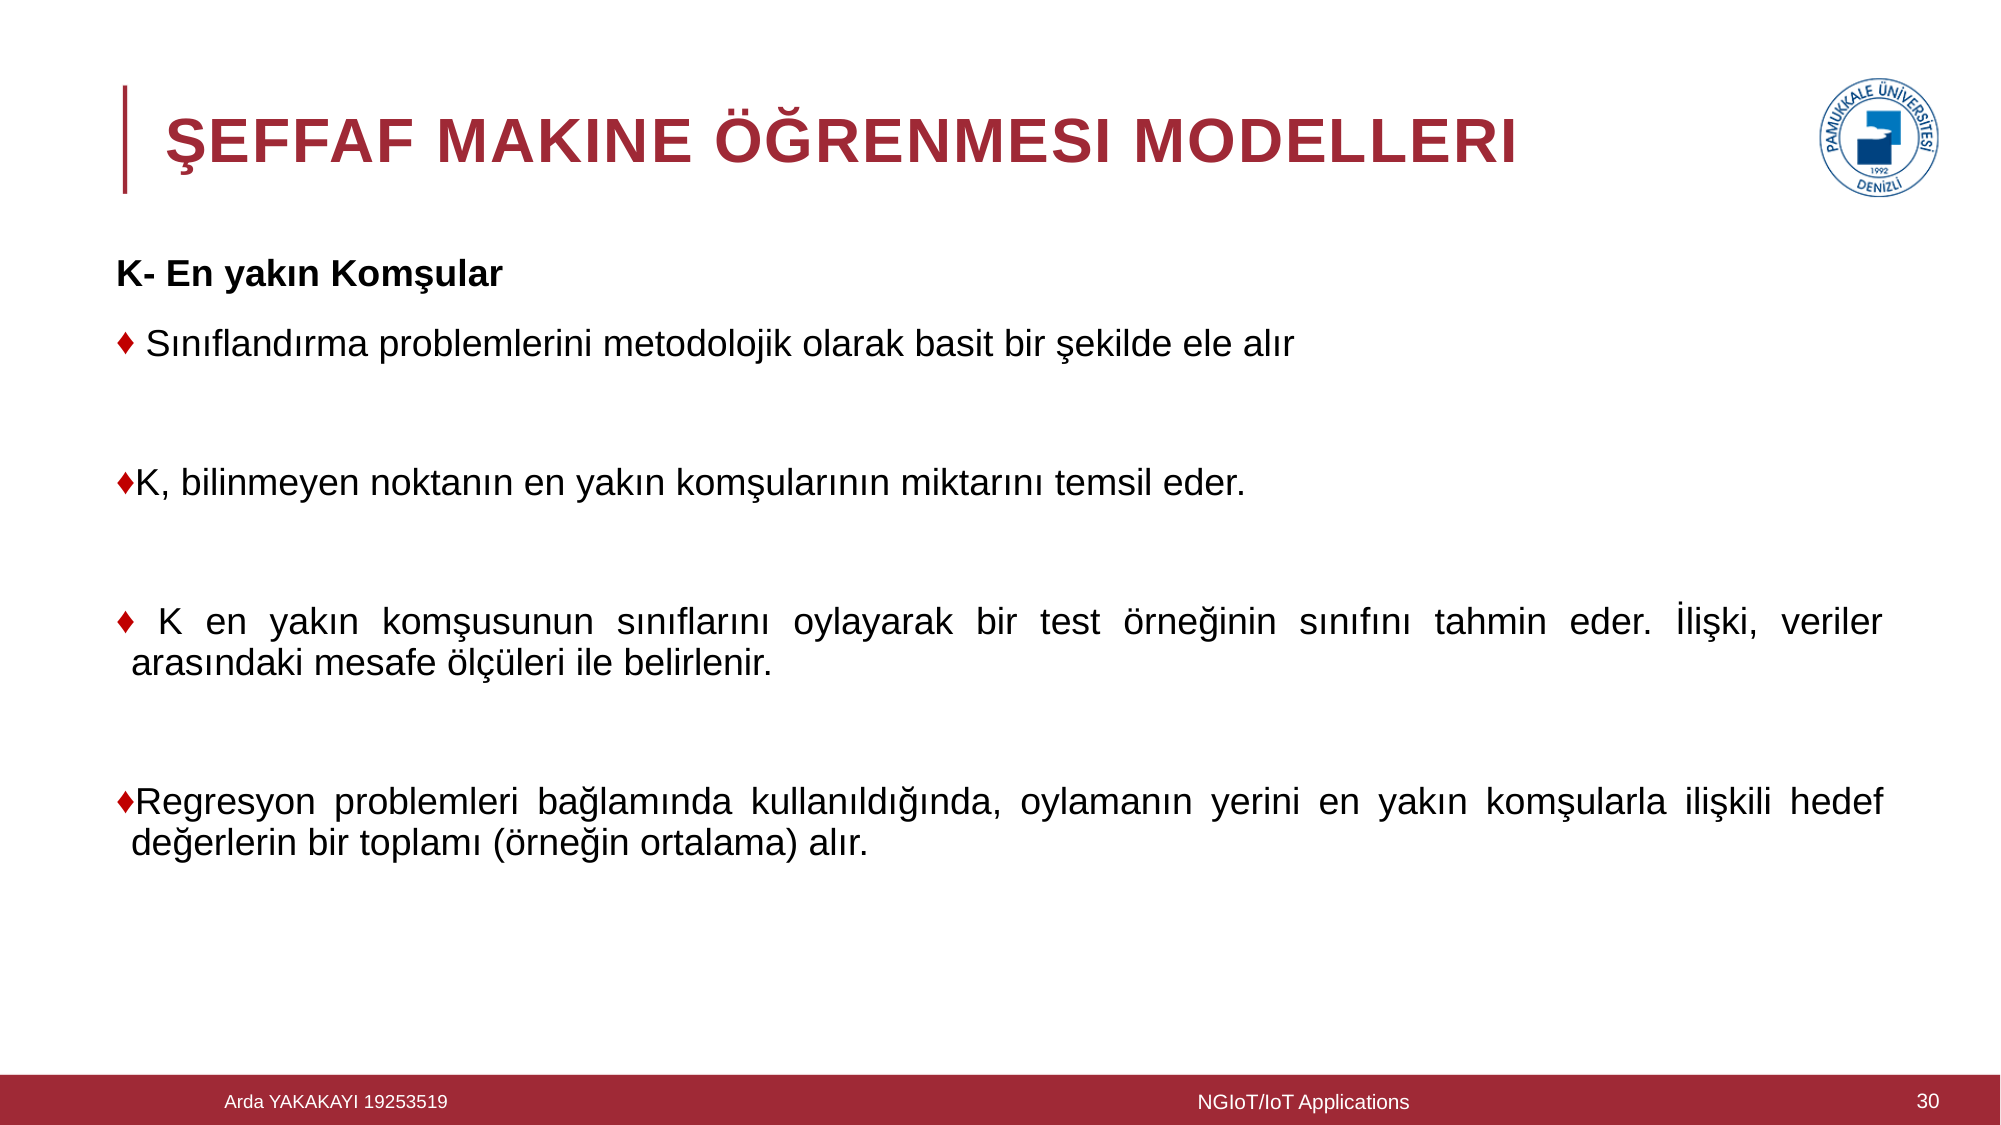

# Şeffaf Makine Öğrenmesi Modelleri
K- En yakın Komşular
 Sınıflandırma problemlerini metodolojik olarak basit bir şekilde ele alır

K, bilinmeyen noktanın en yakın komşularının miktarını temsil eder.

 K en yakın komşusunun sınıflarını oylayarak bir test örneğinin sınıfını tahmin eder. İlişki, veriler arasındaki mesafe ölçüleri ile belirlenir.

Regresyon problemleri bağlamında kullanıldığında, oylamanın yerini en yakın komşularla ilişkili hedef değerlerin bir toplamı (örneğin ortalama) alır.

NGIoT/IoT Applications
30